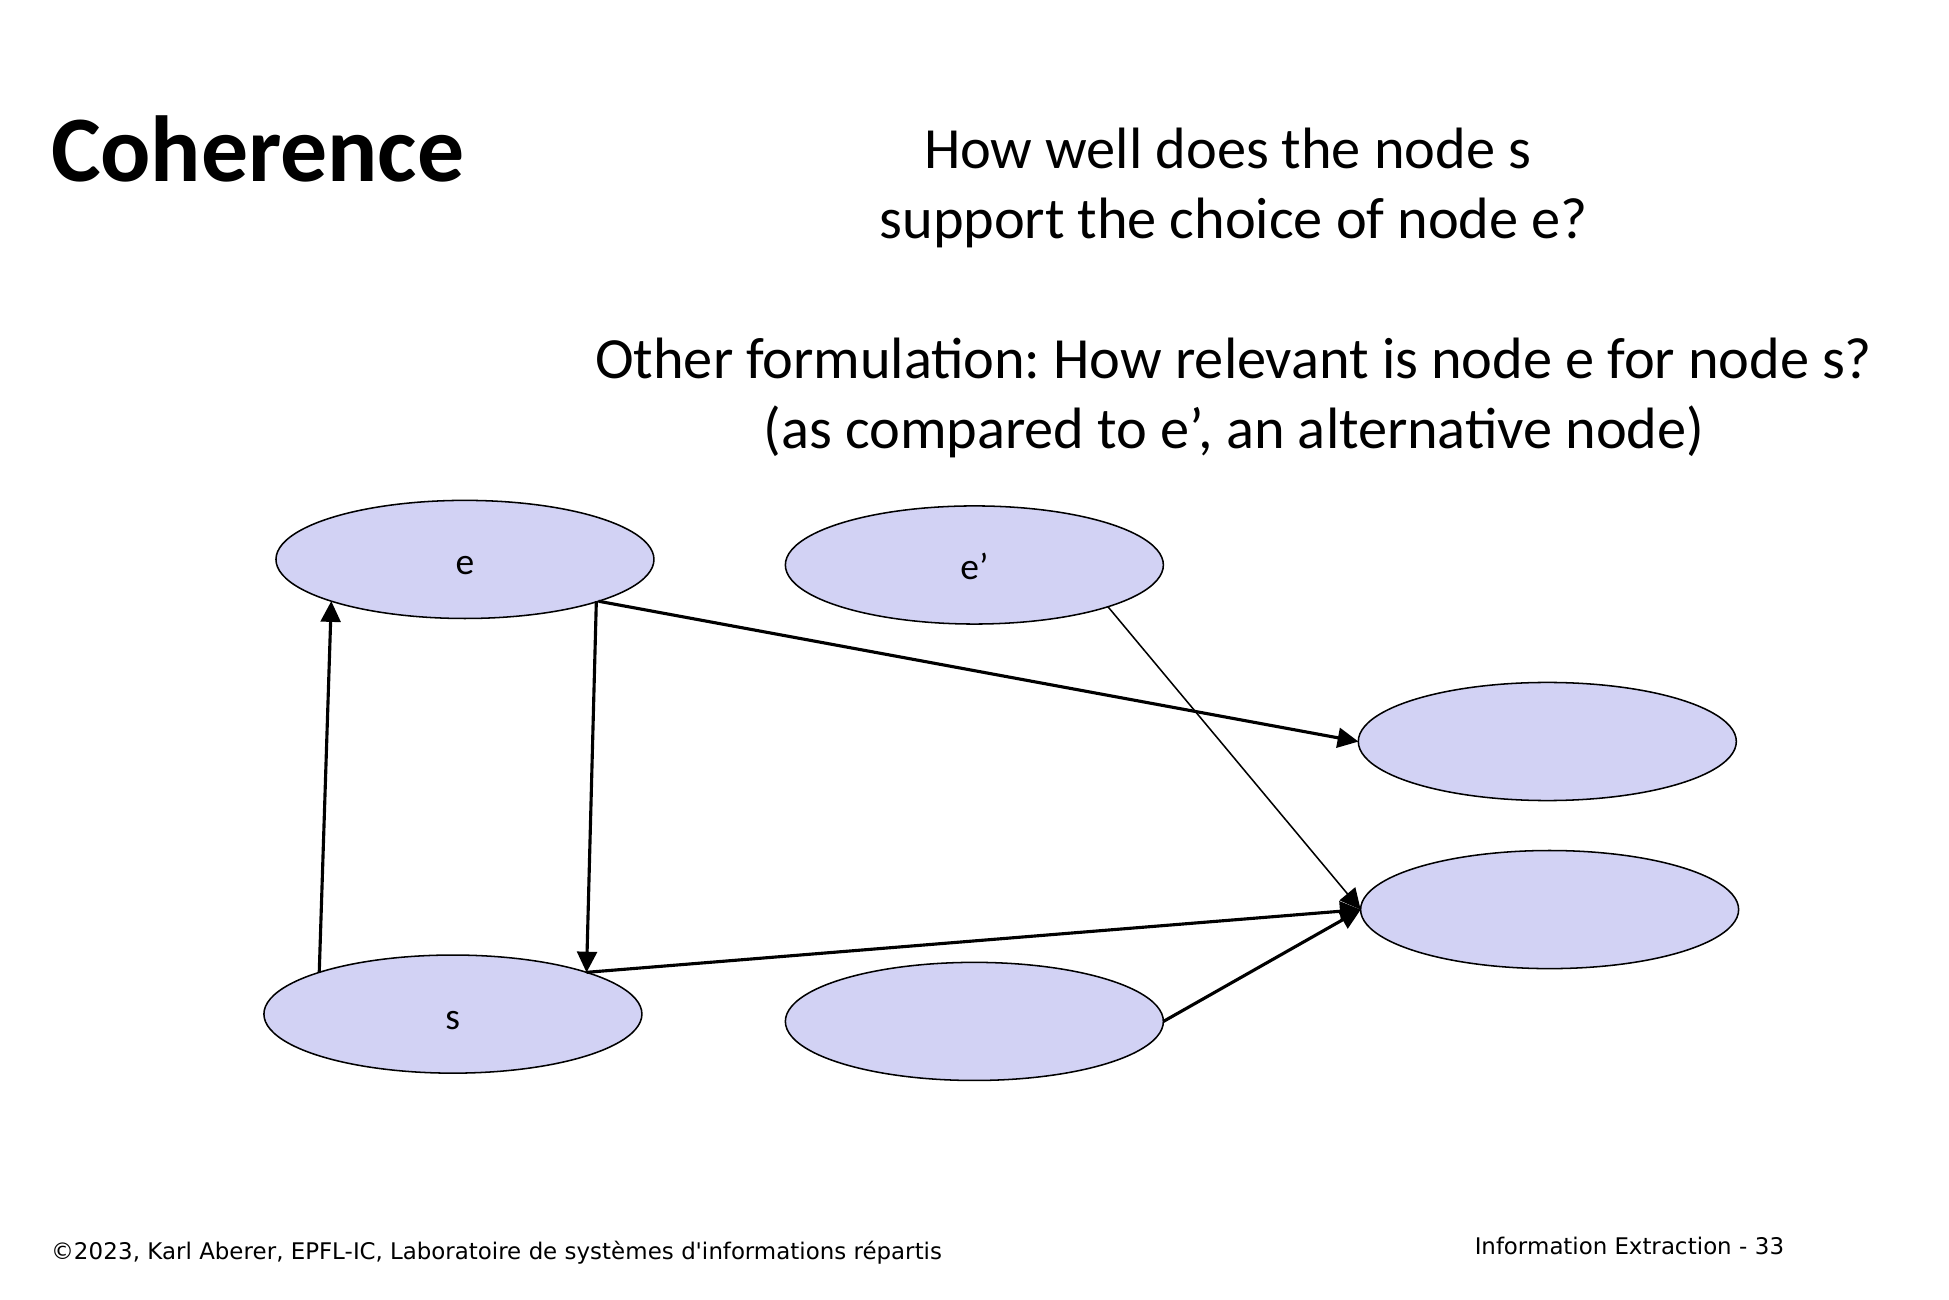

# Coherence
How well does the node s
support the choice of node e?

Other formulation: How relevant is node e for node s?
(as compared to e’, an alternative node)
e
e’

s

©2023, Karl Aberer, EPFL-IC, Laboratoire de systèmes d'informations répartis